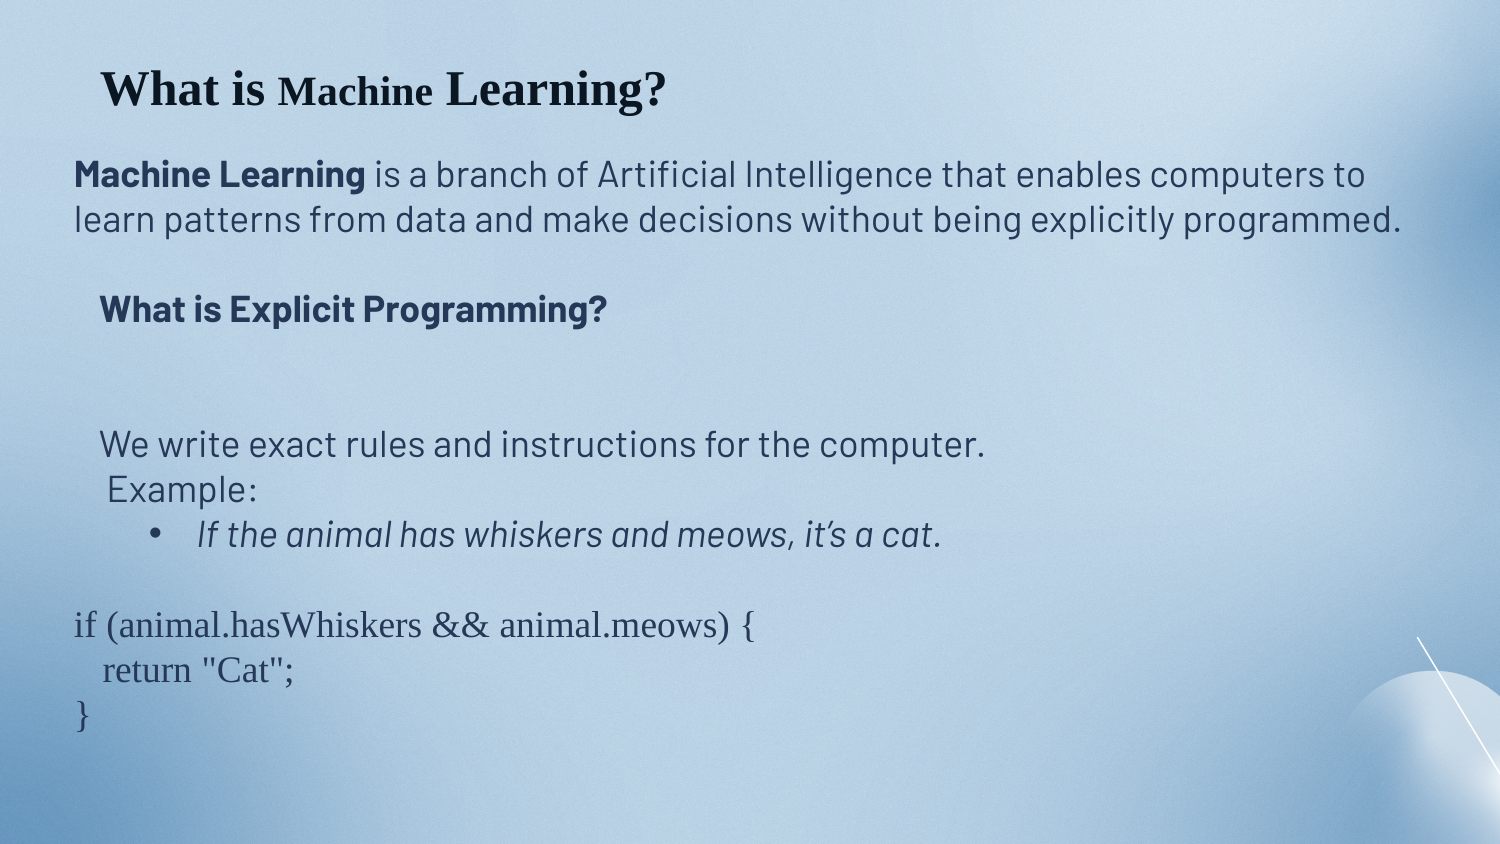

# What is Machine Learning?
Machine Learning is a branch of Artificial Intelligence that enables computers to learn patterns from data and make decisions without being explicitly programmed.
What is Explicit Programming?
We write exact rules and instructions for the computer.
 Example:
If the animal has whiskers and meows, it’s a cat.
if (animal.hasWhiskers && animal.meows) {
   return "Cat";
}